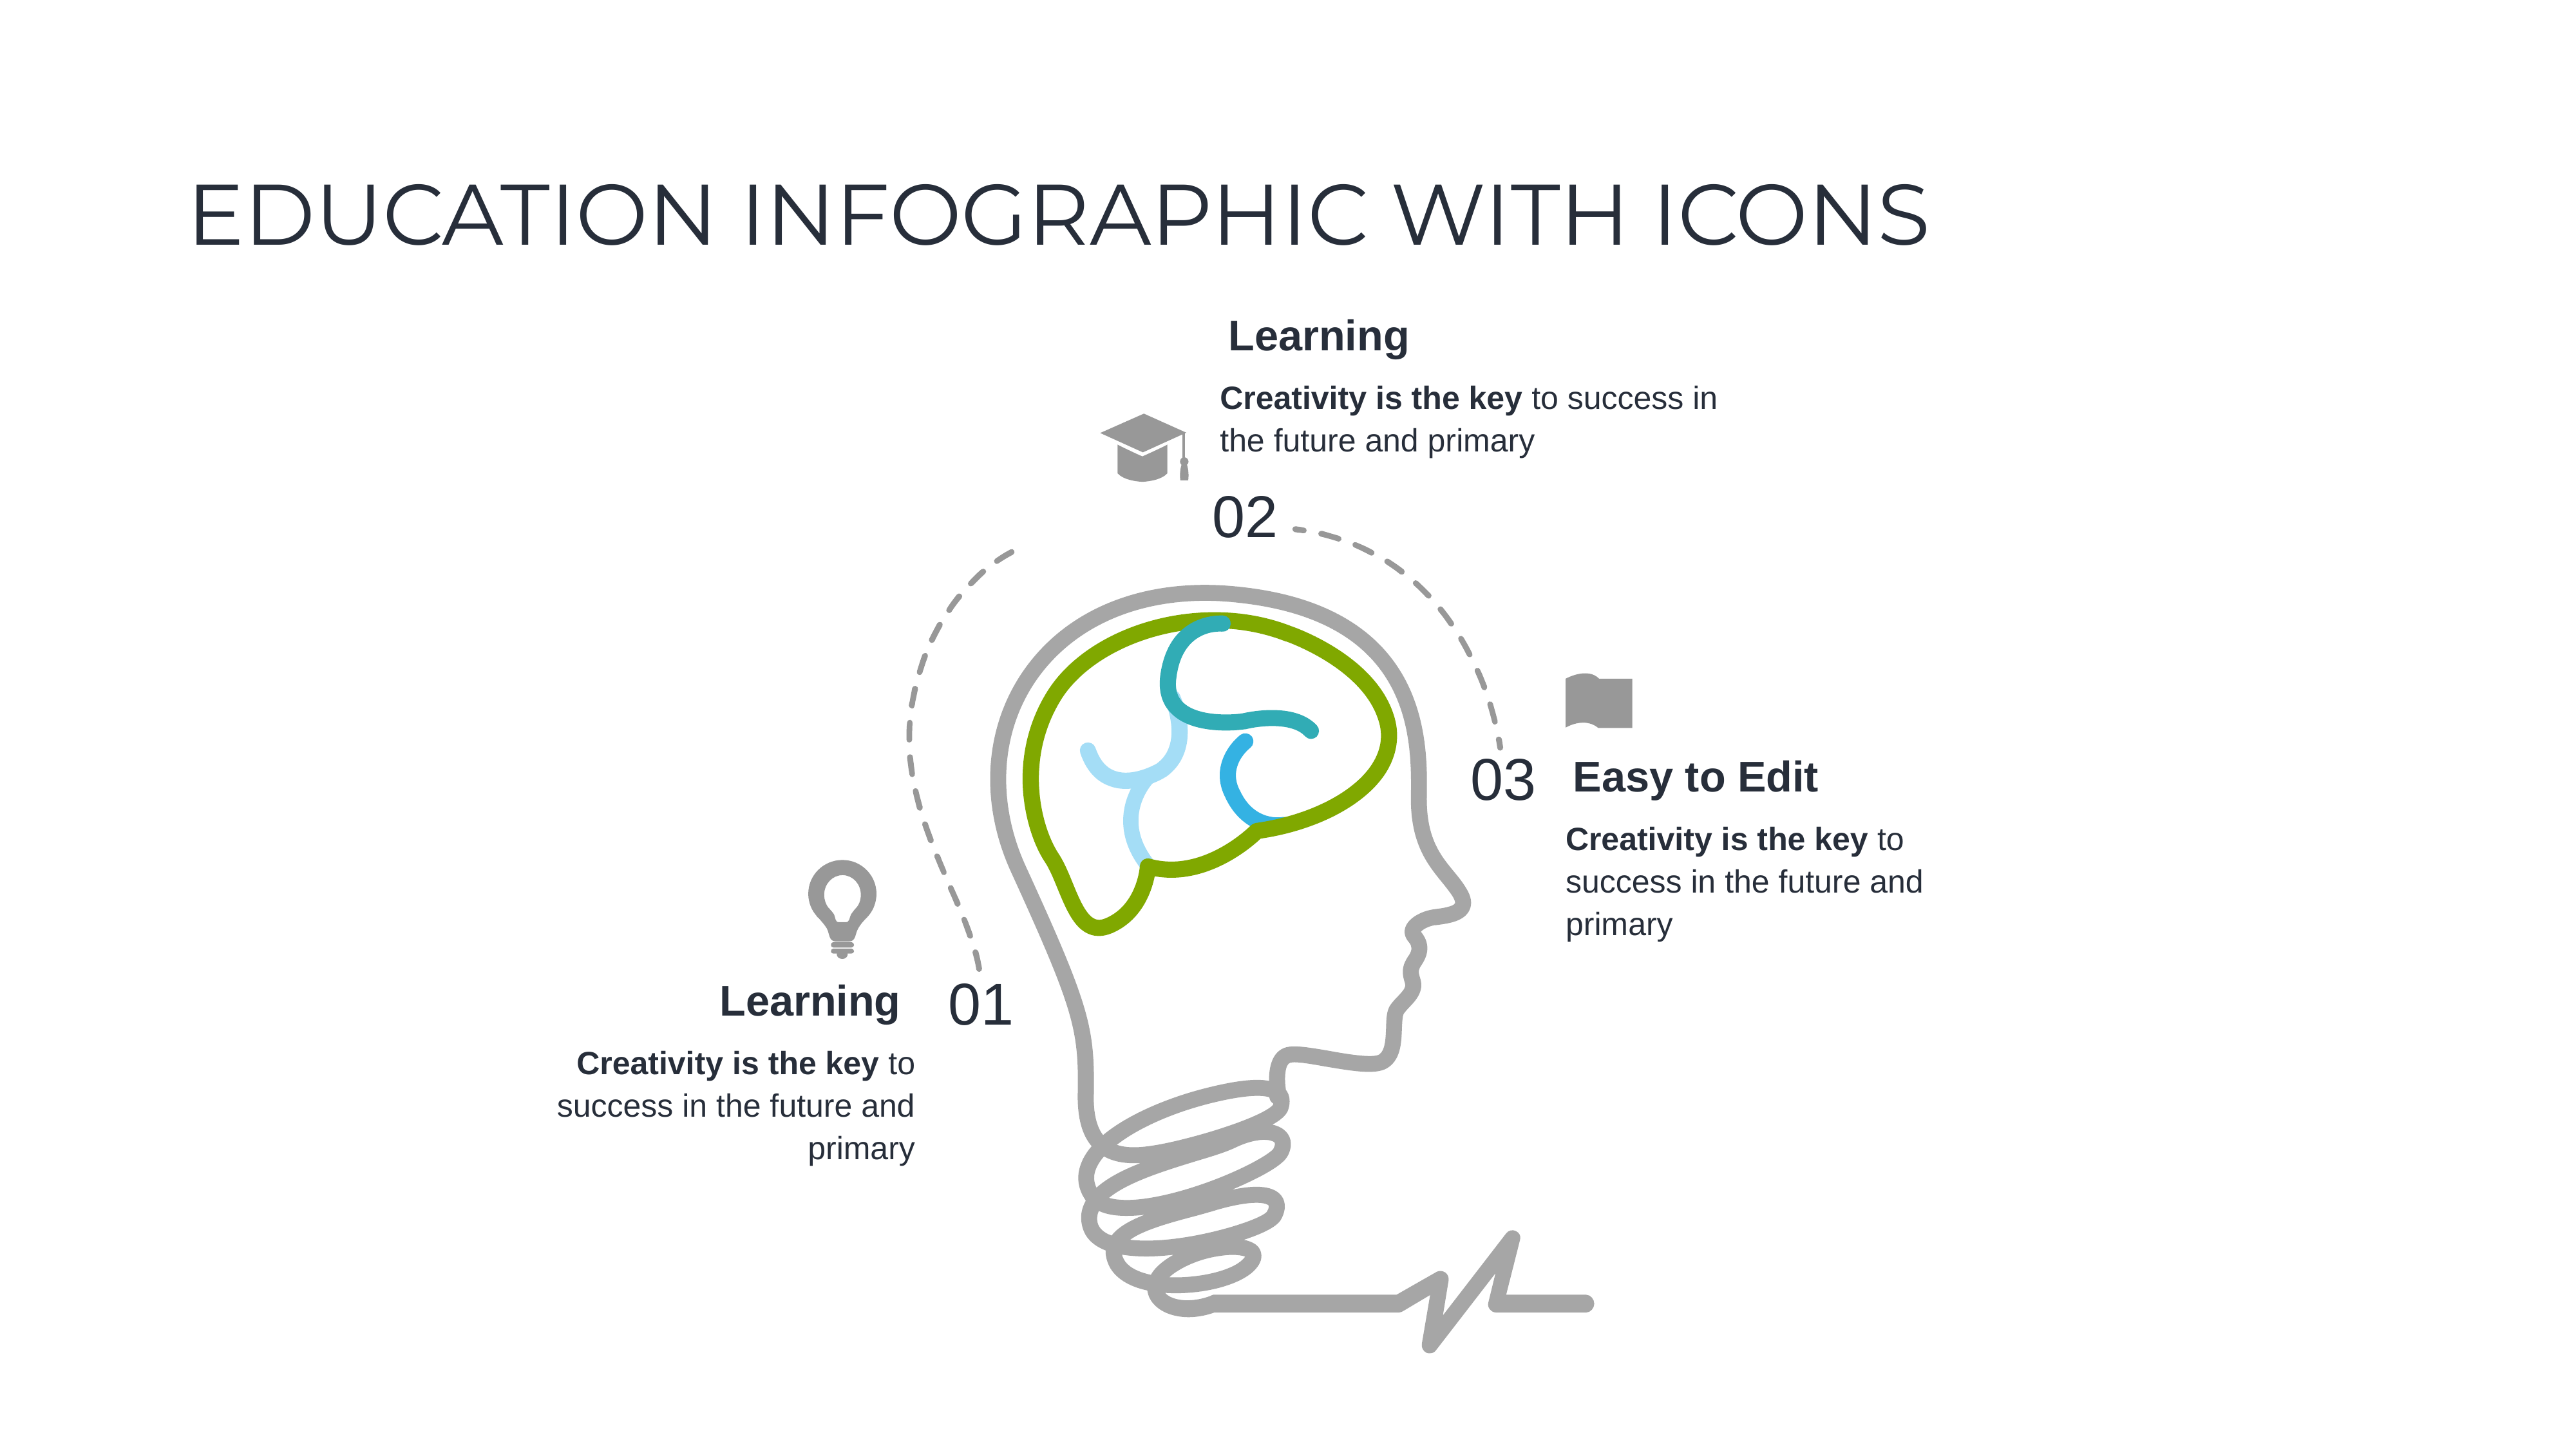

# EDUCATION INFOGRAPHIC WITH ICONS
Learning
Creativity is the key to success in the future and primary

02

03

Easy to Edit

Creativity is the key to success in the future and primary

01
Learning
Creativity is the key to success in the future and primary